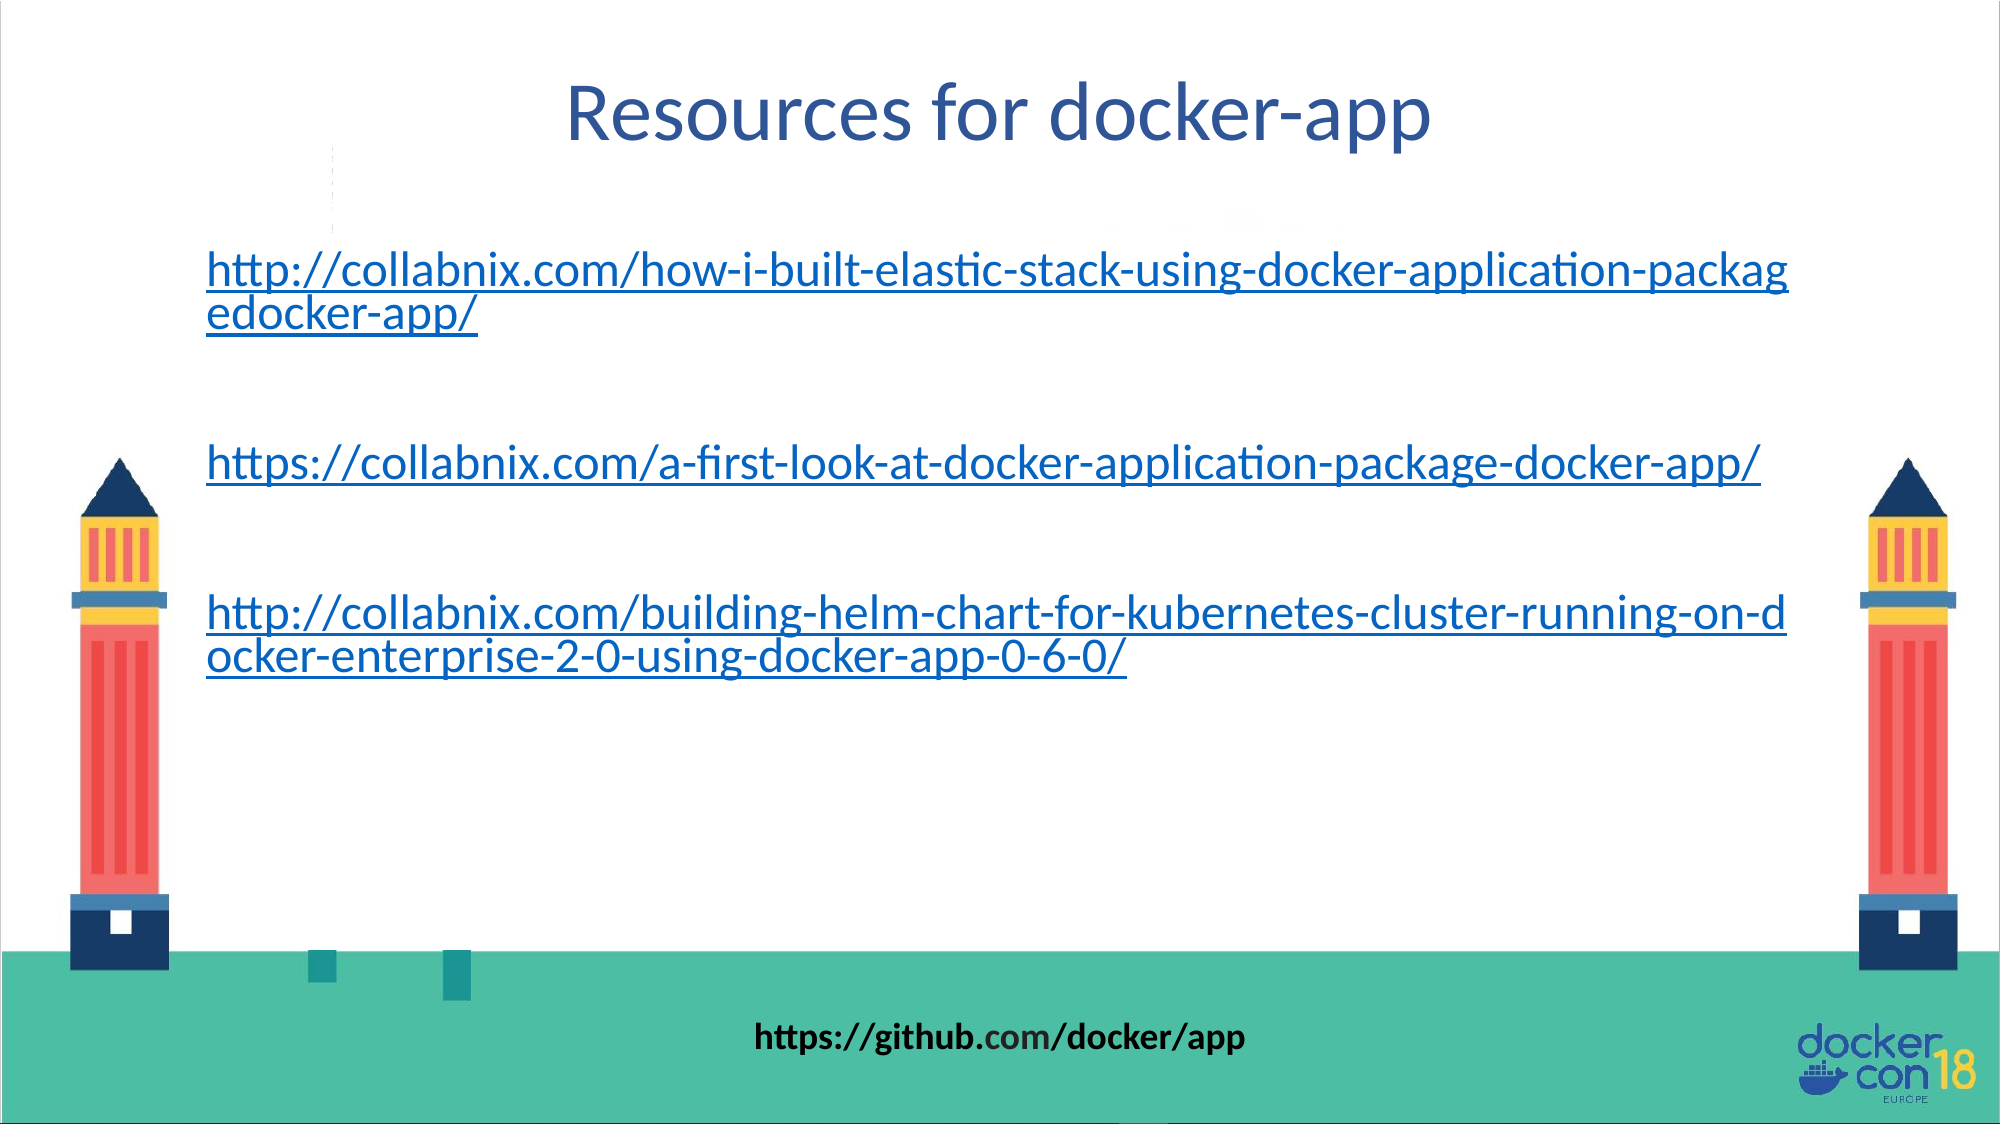

# Resources for docker-app
http://collabnix.com/how-i-built-elastic-stack-using-docker-application-packagedocker-app/

https://collabnix.com/a-first-look-at-docker-application-package-docker-app/

http://collabnix.com/building-helm-chart-for-kubernetes-cluster-running-on-docker-enterprise-2-0-using-docker-app-0-6-0/

https://github.com/docker/app